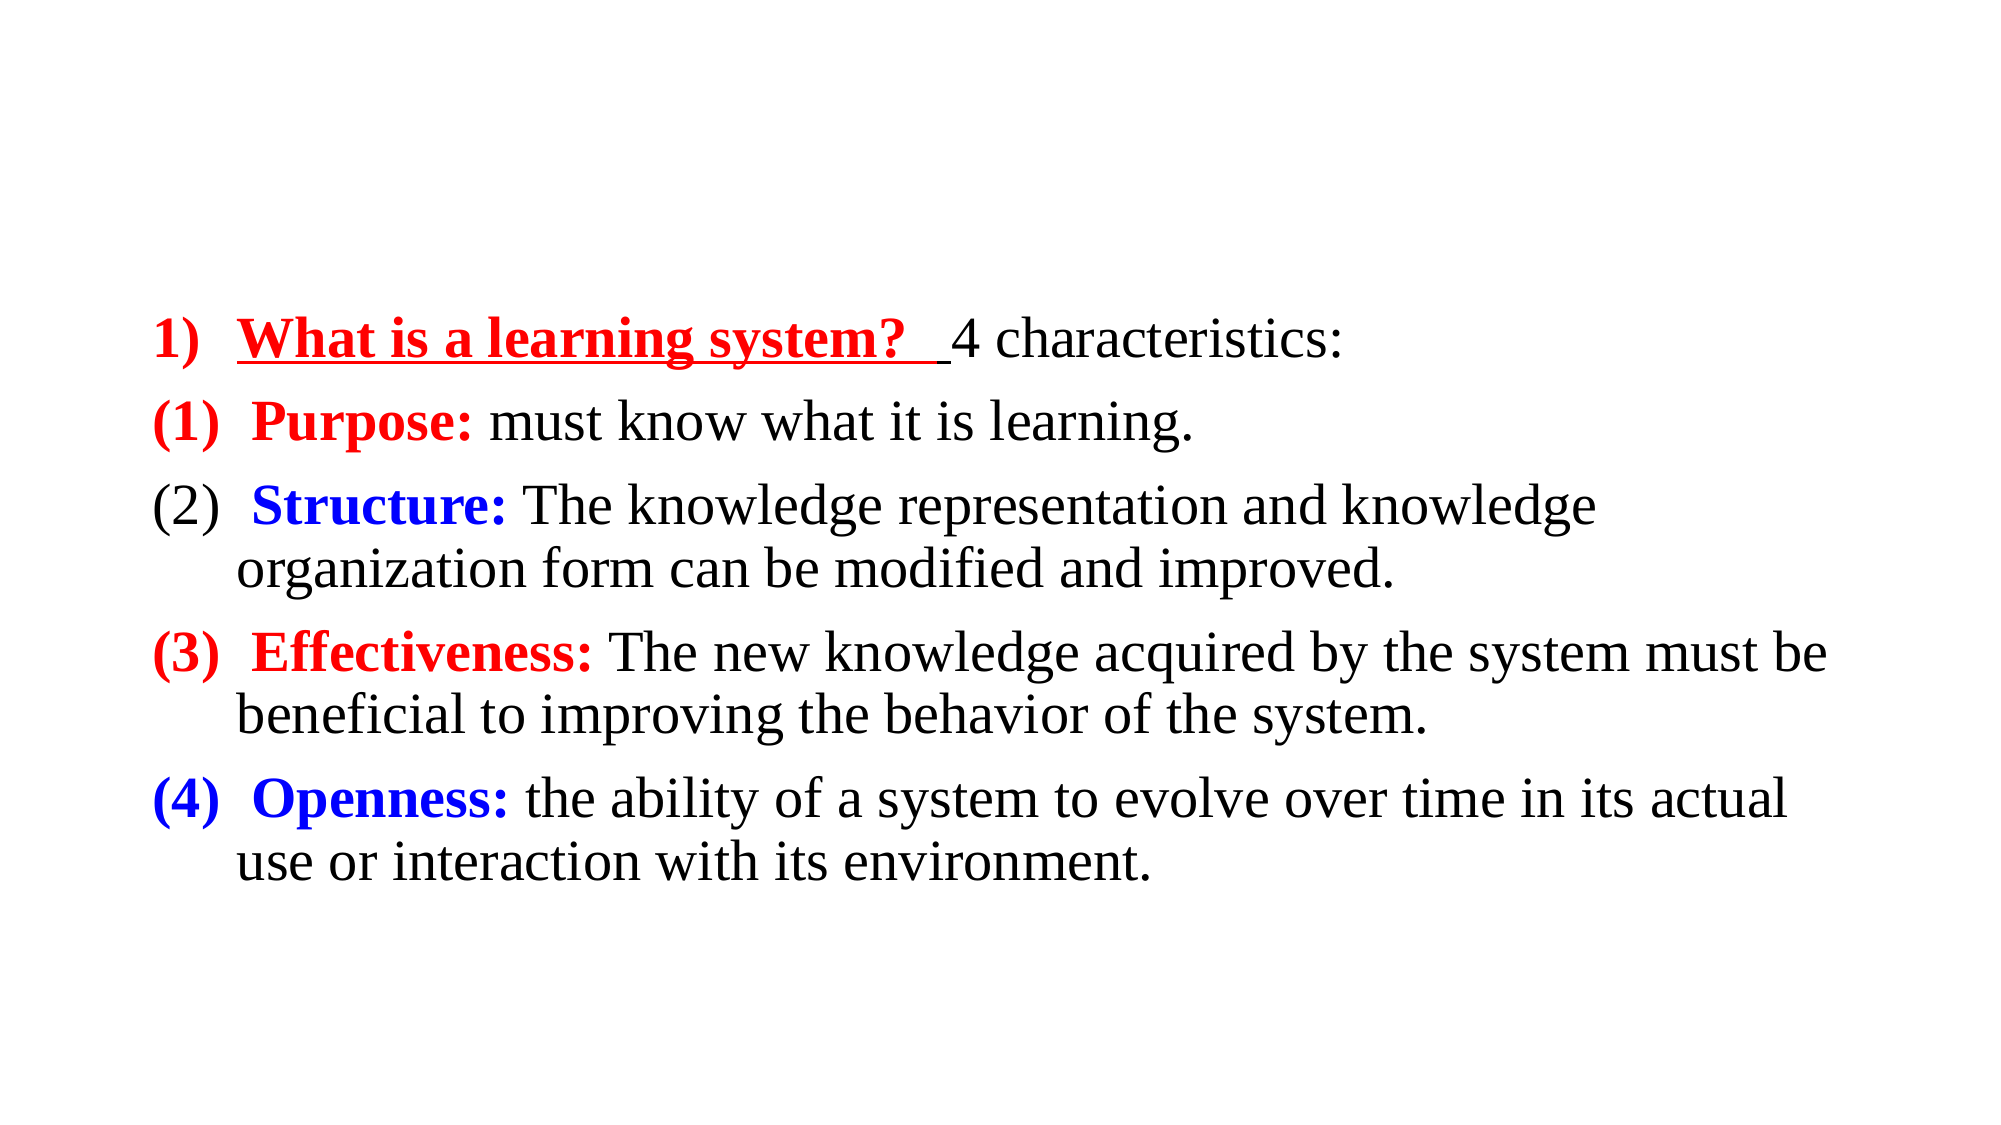

#
What is a learning system?   4 characteristics:
 Purpose: must know what it is learning.
 Structure: The knowledge representation and knowledge organization form can be modified and improved.
 Effectiveness: The new knowledge acquired by the system must be beneficial to improving the behavior of the system.
 Openness: the ability of a system to evolve over time in its actual use or interaction with its environment.